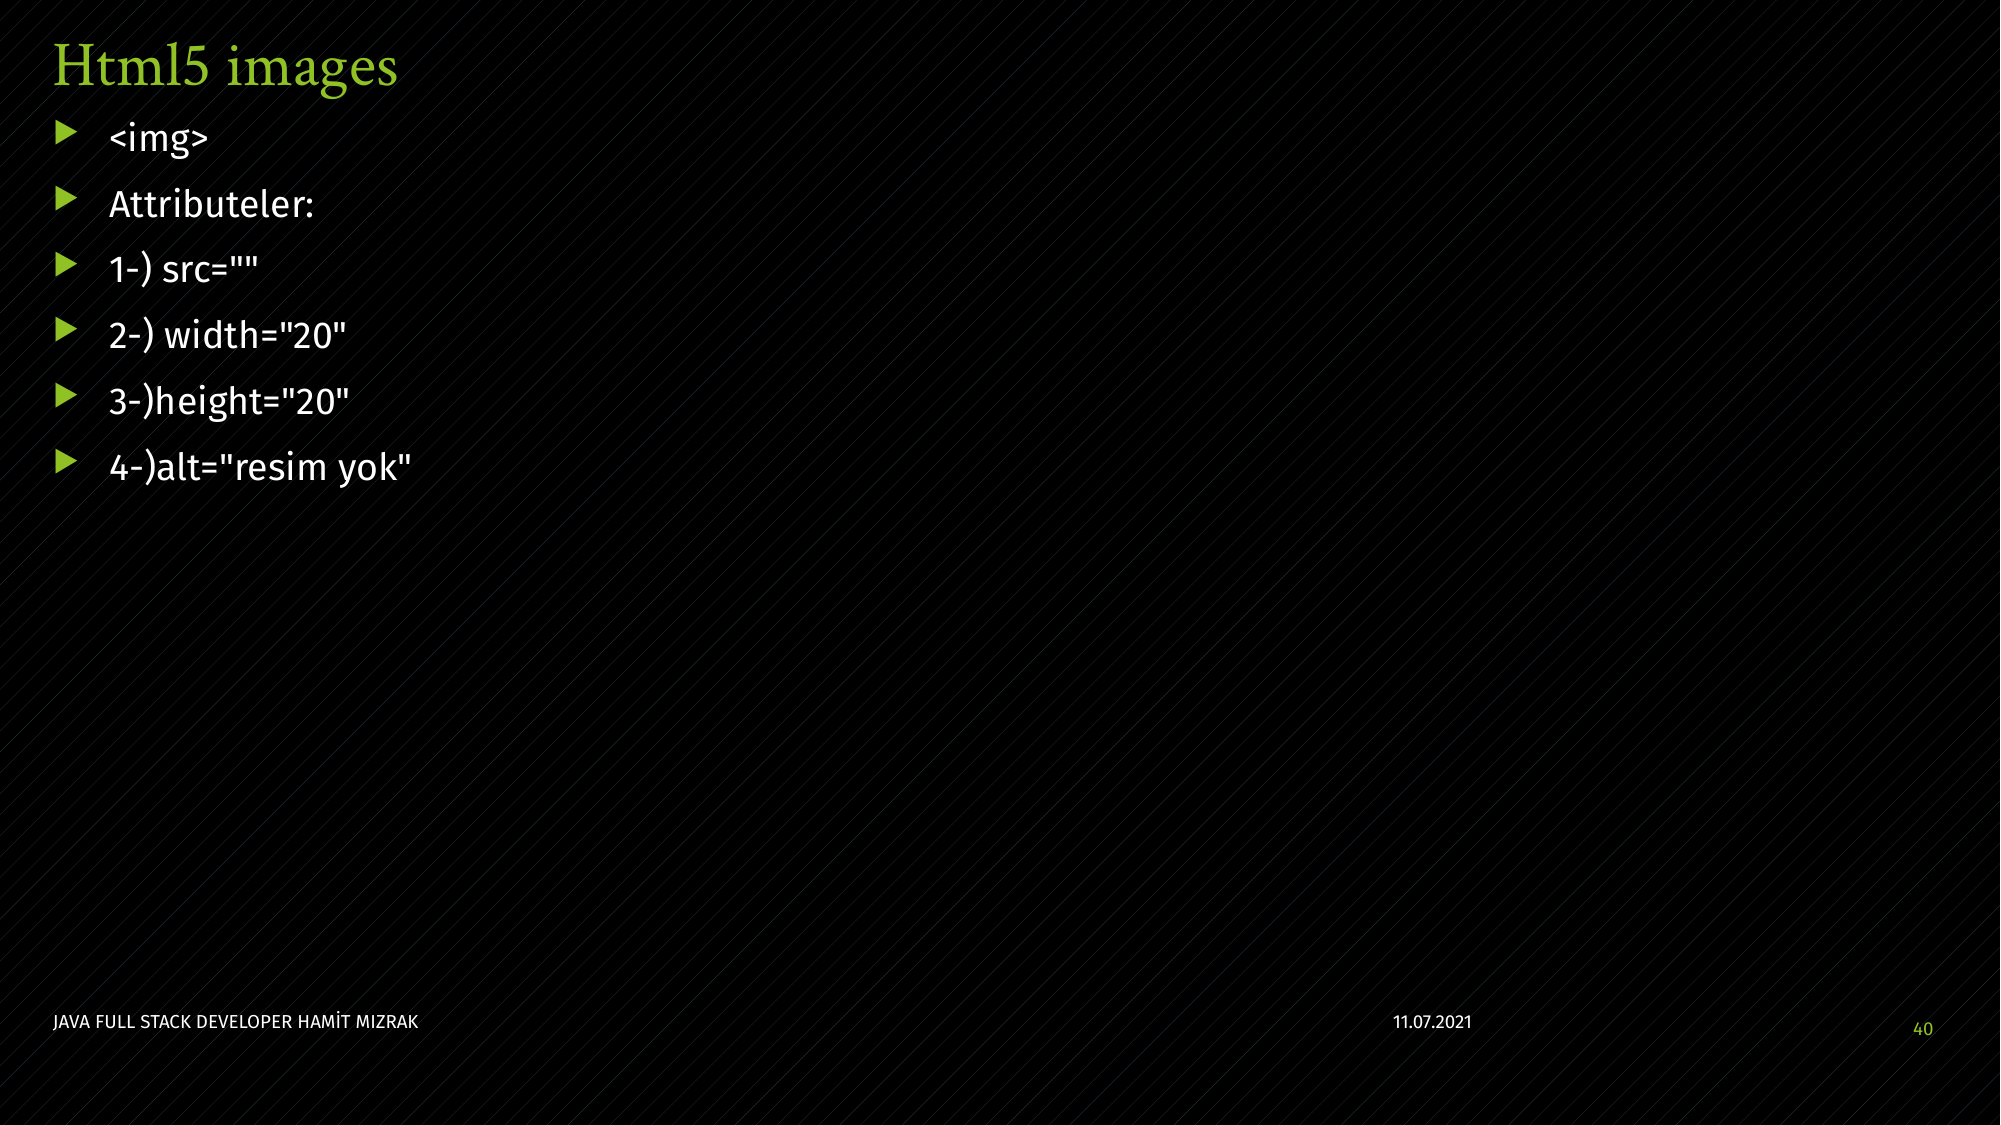

# Html5 images
<img>
Attributeler:
1-) src=""
2-) width="20"
3-)height="20"
4-)alt="resim yok"
JAVA FULL STACK DEVELOPER HAMİT MIZRAK
11.07.2021
40